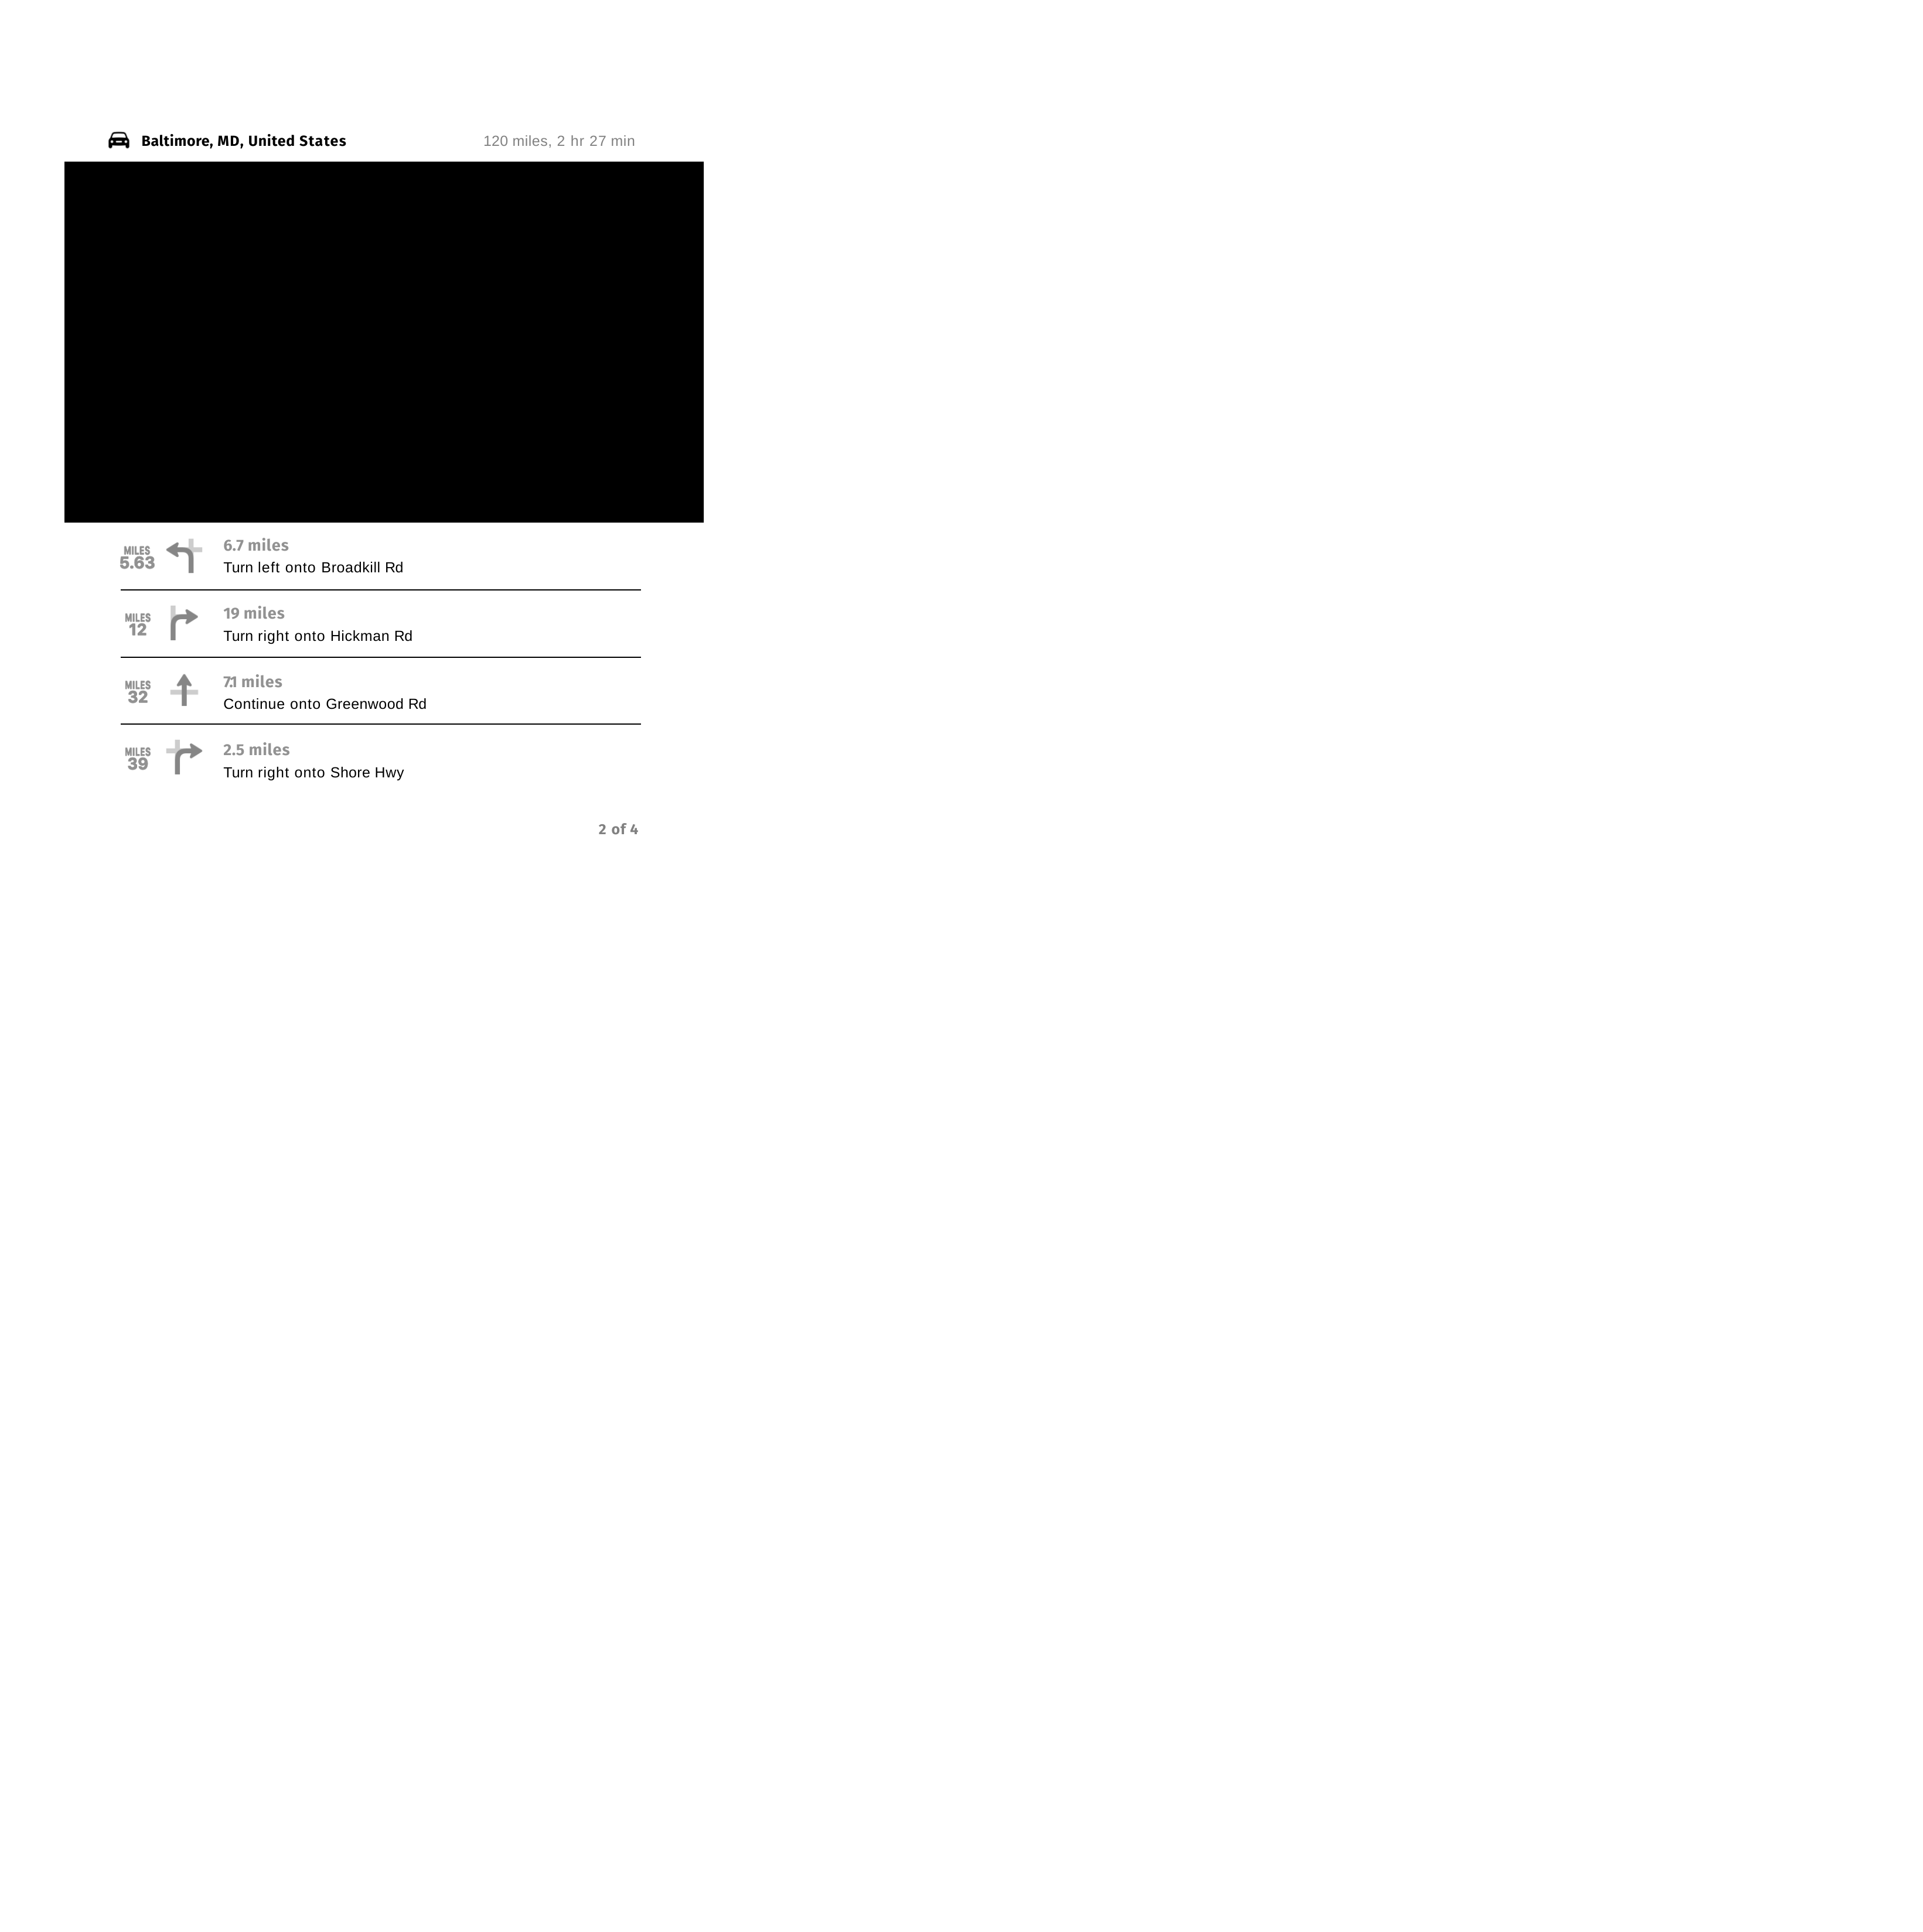

Baltimore, MD, United States
120 miles, 2 hr 27 min

6.7 miles
Turn left onto Broadkill Rd

19 miles
Turn right onto Hickman Rd

7.1 miles
Continue onto Greenwood Rd

2.5 miles
Turn right onto Shore Hwy

2 of 4